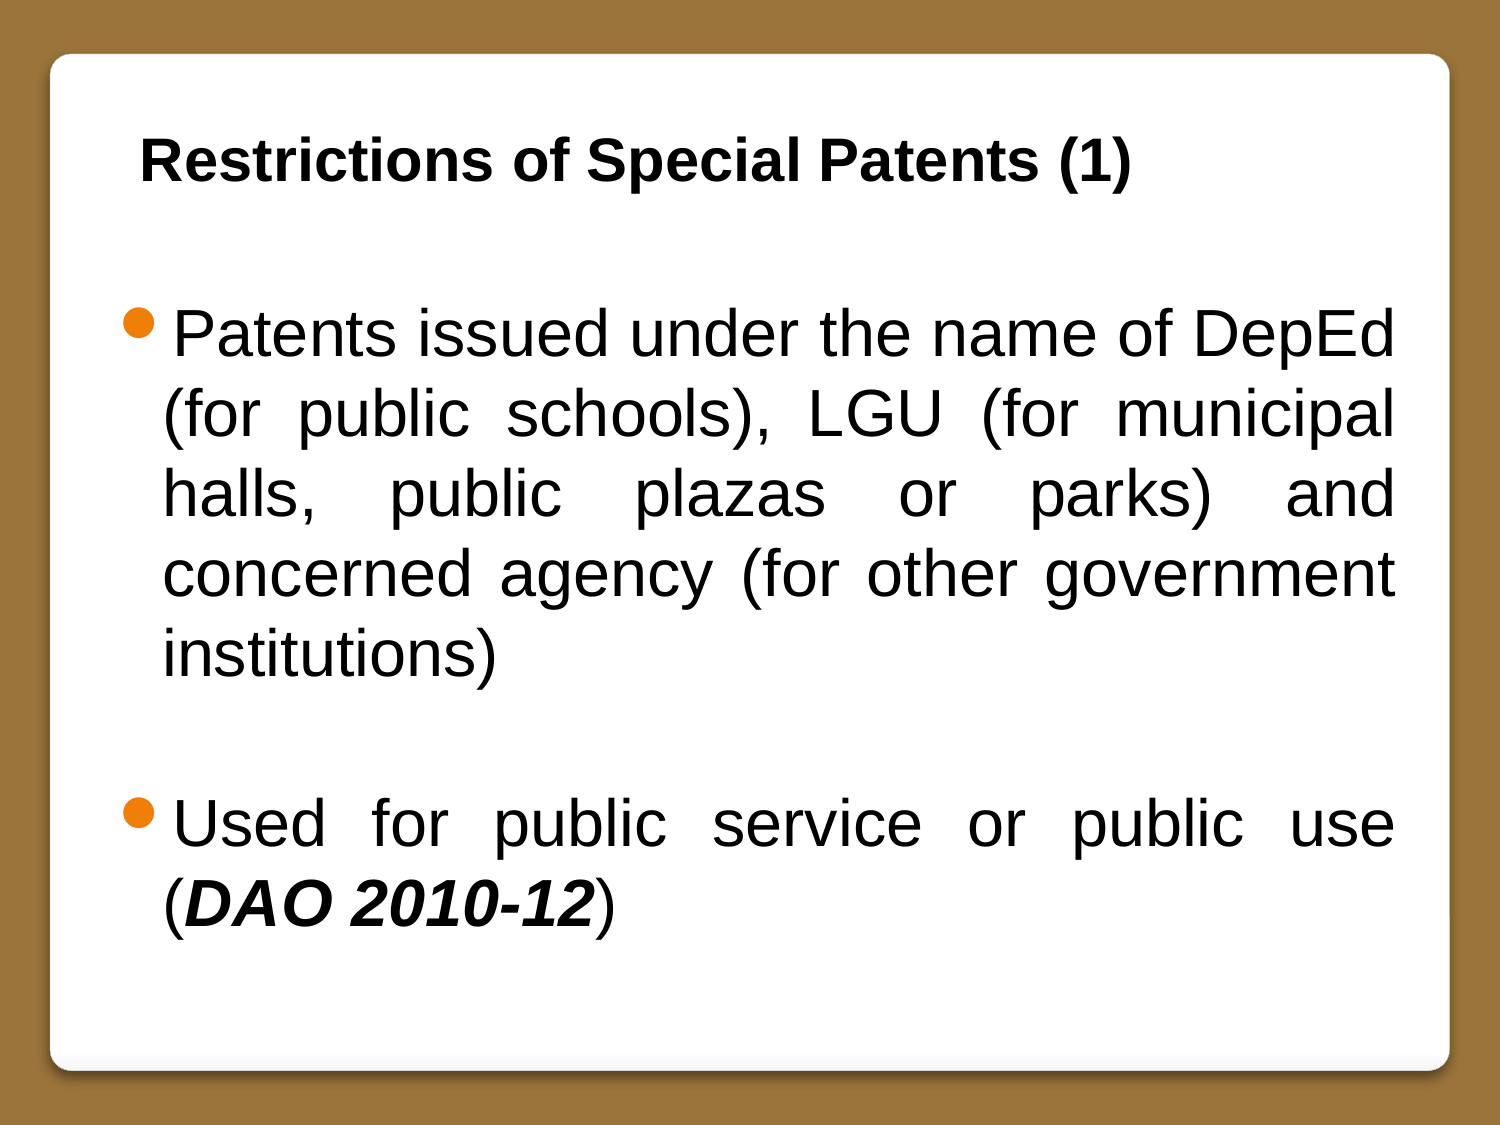

Restrictions of Special Patents (1)
Patents issued under the name of DepEd (for public schools), LGU (for municipal halls, public plazas or parks) and concerned agency (for other government institutions)

Used for public service or public use (DAO 2010-12)